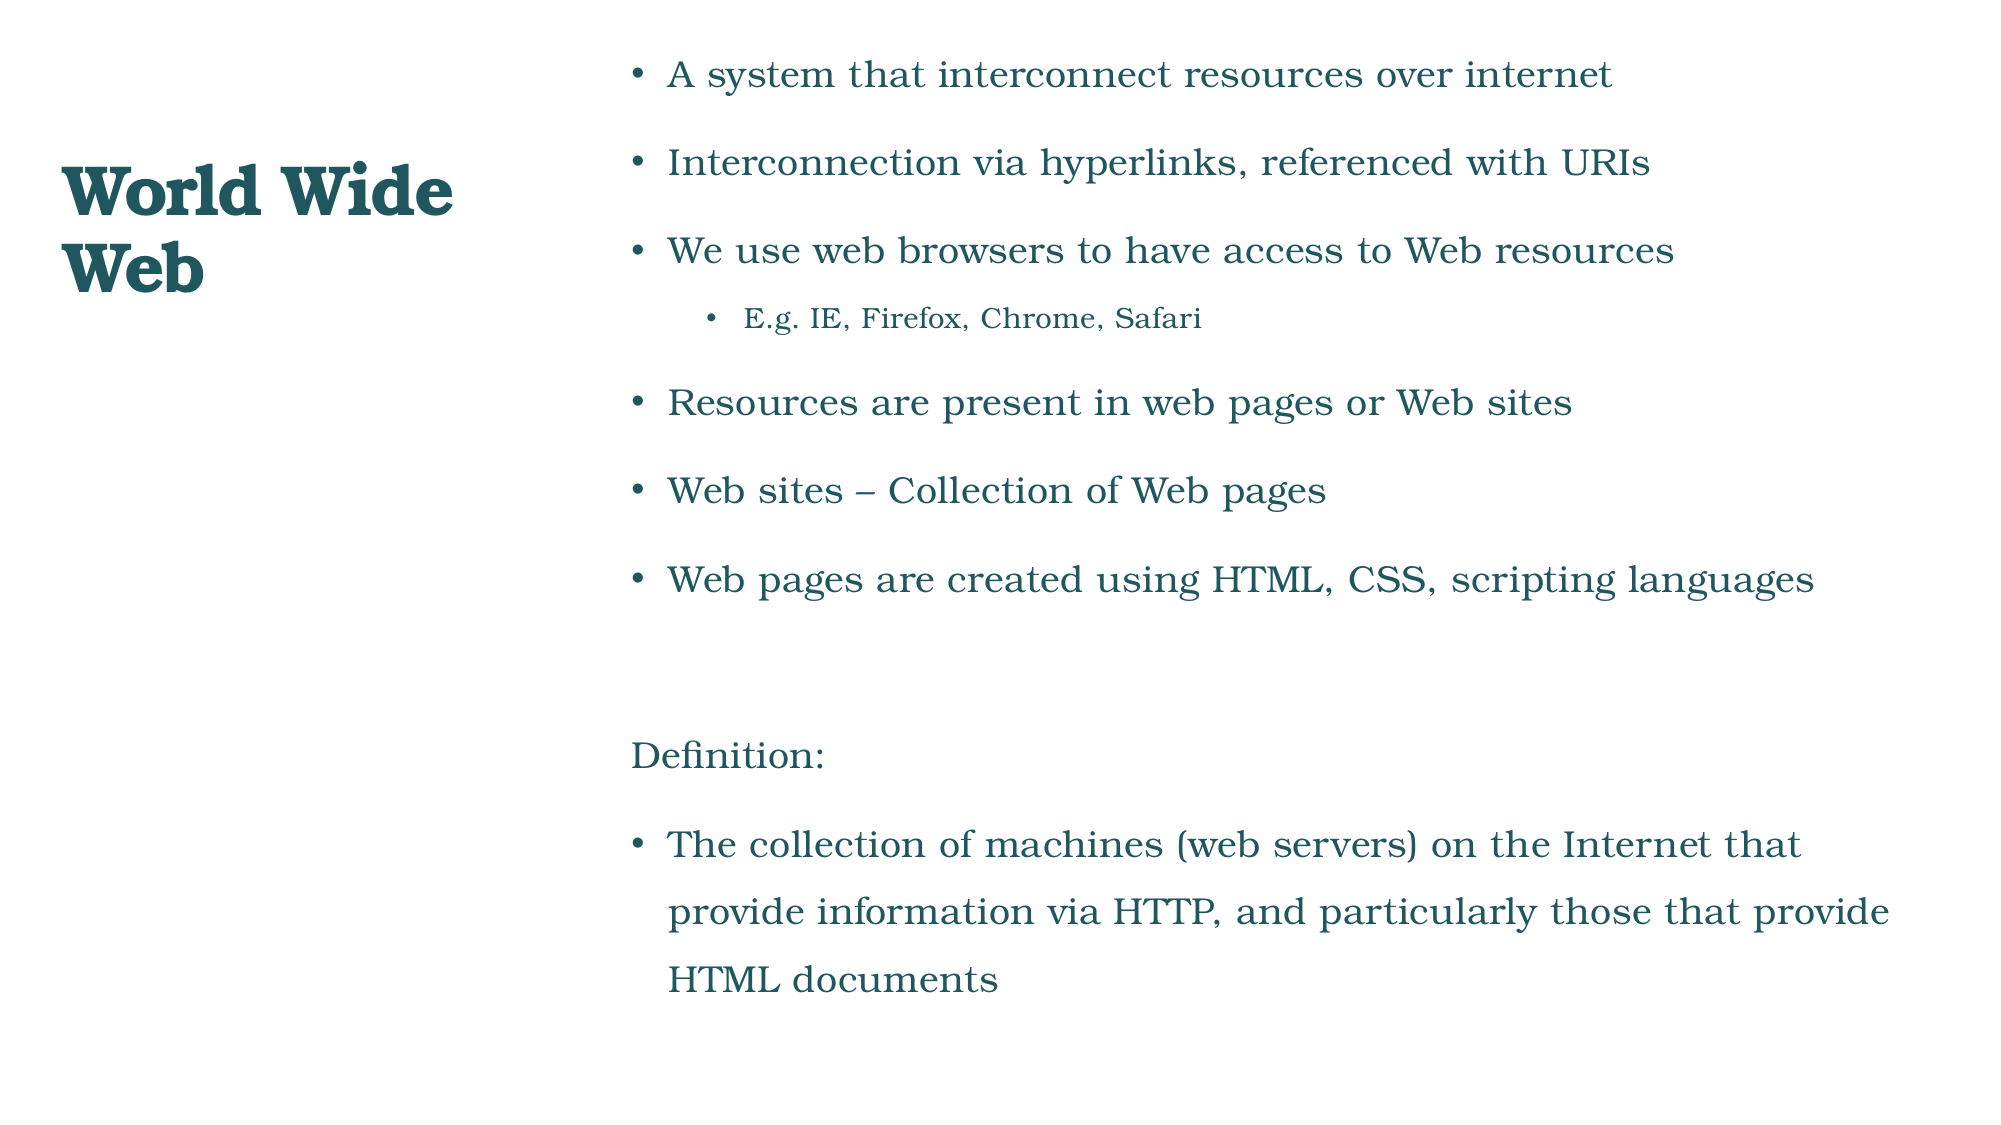

A system that interconnect resources over internet
Interconnection via hyperlinks, referenced with URIs
We use web browsers to have access to Web resources
E.g. IE, Firefox, Chrome, Safari
Resources are present in web pages or Web sites
Web sites – Collection of Web pages
Web pages are created using HTML, CSS, scripting languages

Definition:
The collection of machines (web servers) on the Internet that provide information via HTTP, and particularly those that provide HTML documents

# World Wide Web